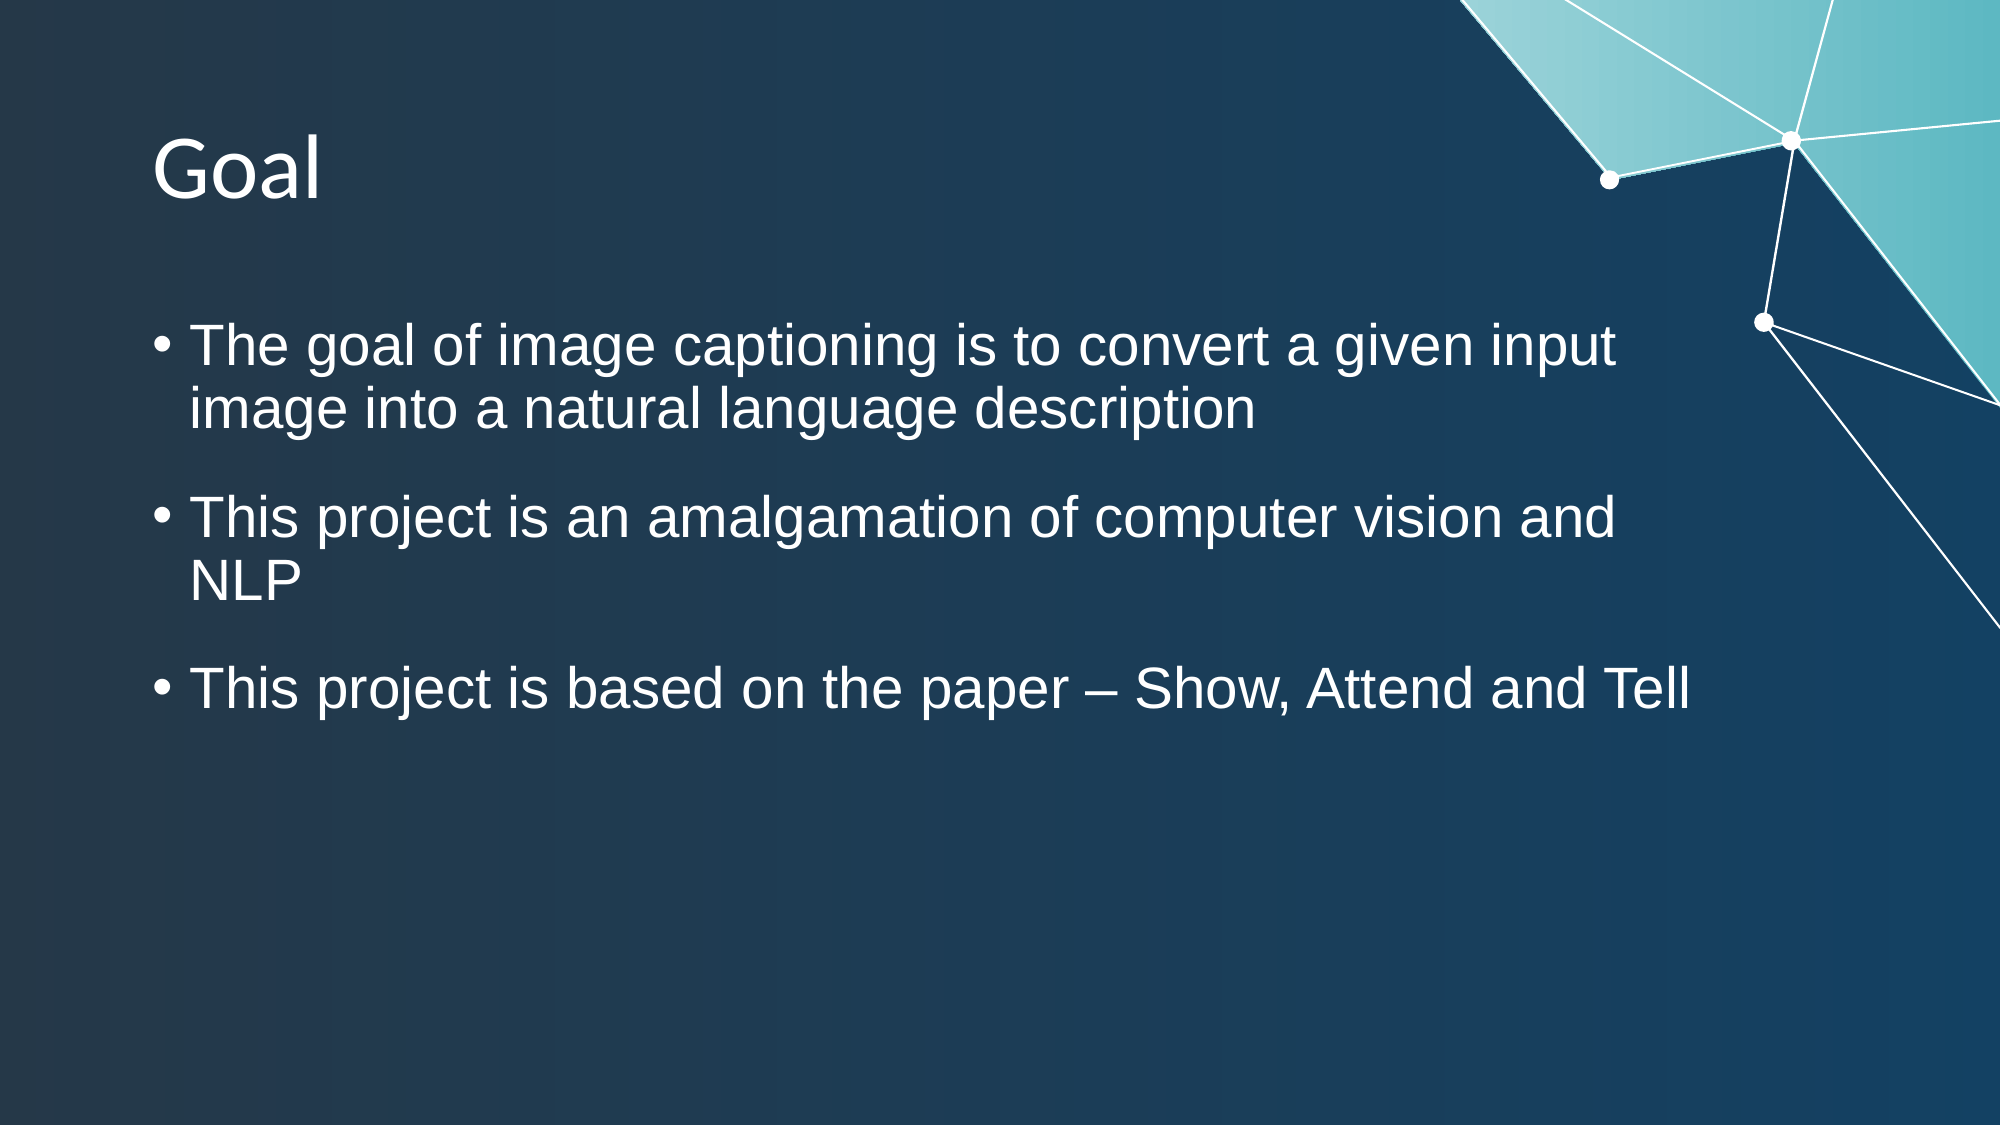

# Goal
The goal of image captioning is to convert a given input image into a natural language description
This project is an amalgamation of computer vision and NLP
This project is based on the paper – Show, Attend and Tell